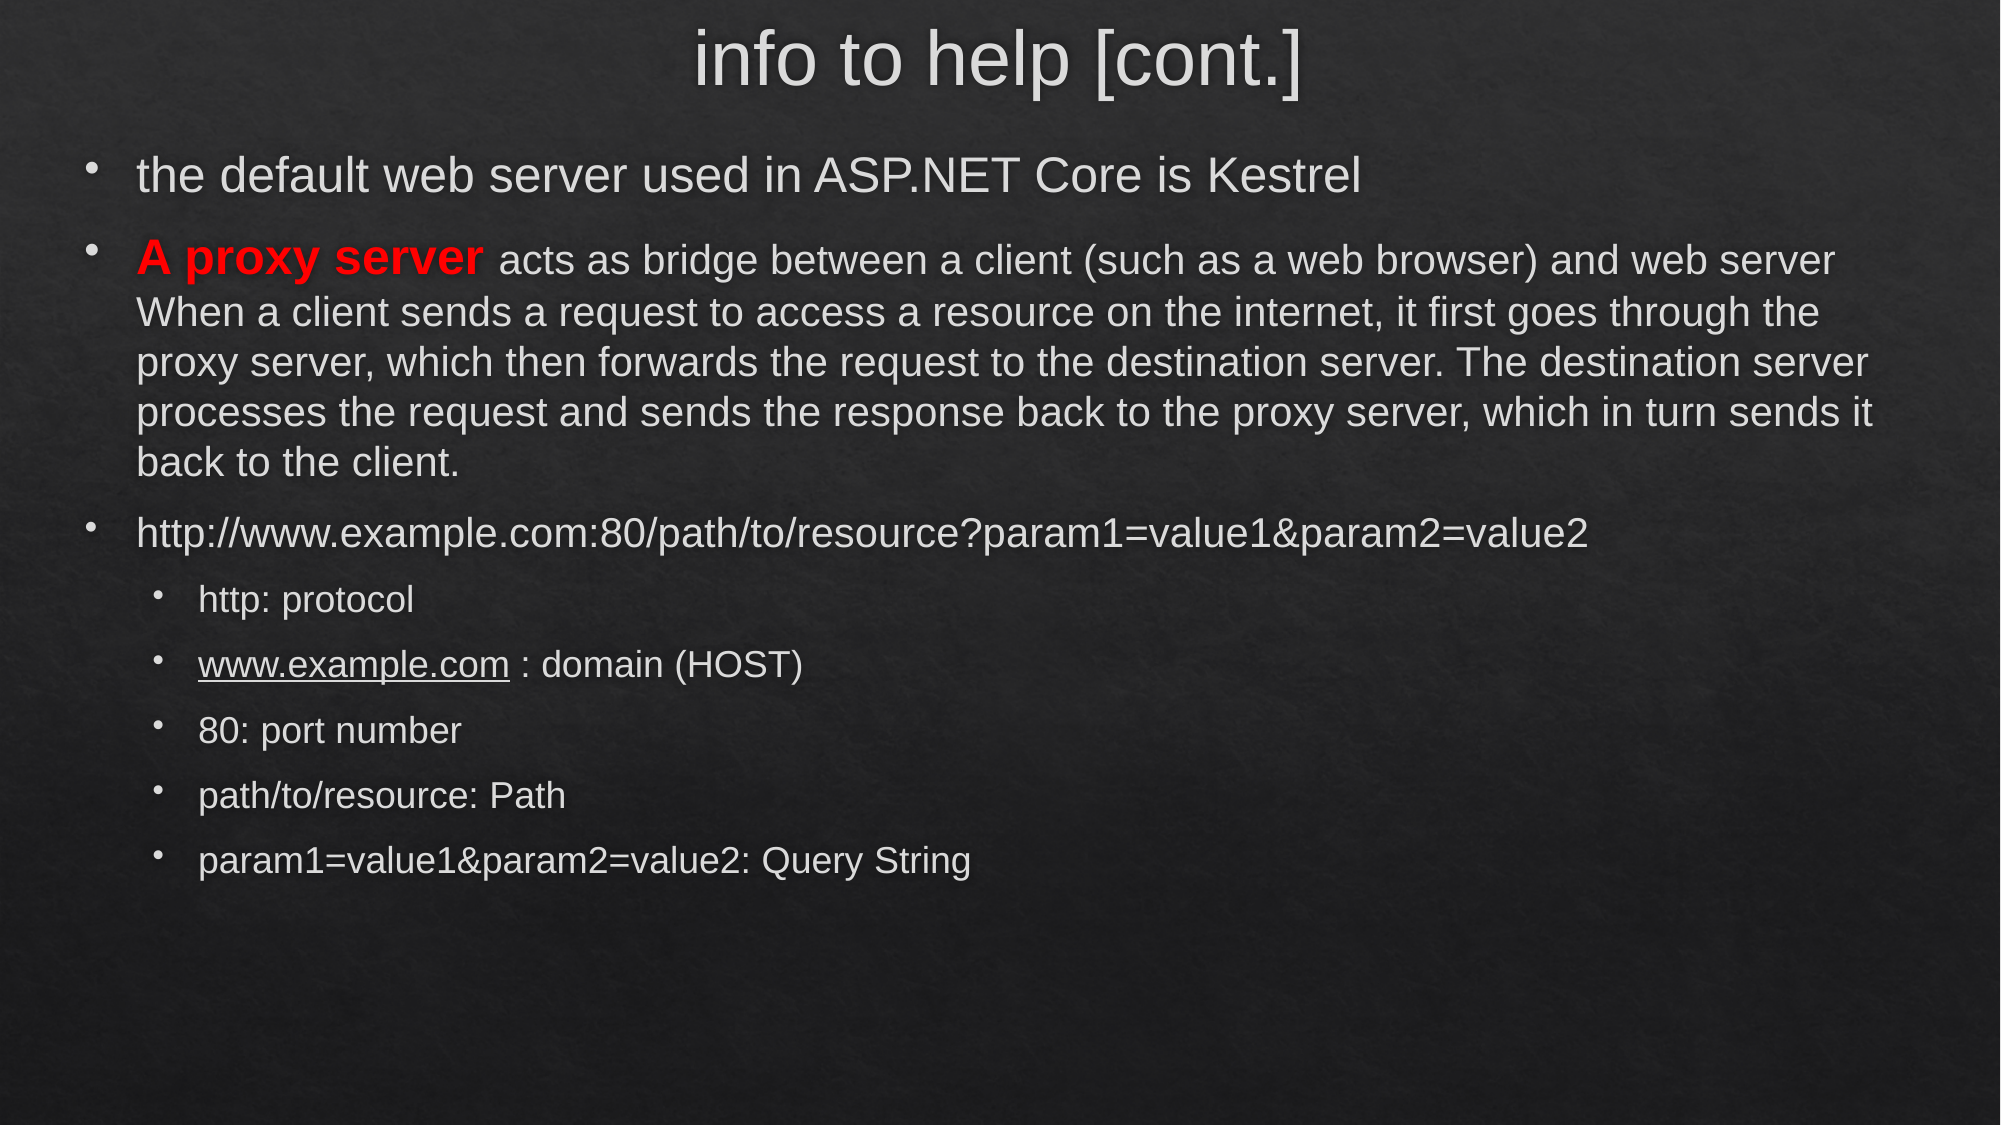

# info to help [cont.]
the default web server used in ASP.NET Core is Kestrel
A proxy server acts as bridge between a client (such as a web browser) and web server When a client sends a request to access a resource on the internet, it first goes through the proxy server, which then forwards the request to the destination server. The destination server processes the request and sends the response back to the proxy server, which in turn sends it back to the client.
http://www.example.com:80/path/to/resource?param1=value1&param2=value2
http: protocol
www.example.com : domain (HOST)
80: port number
path/to/resource: Path
param1=value1&param2=value2: Query String